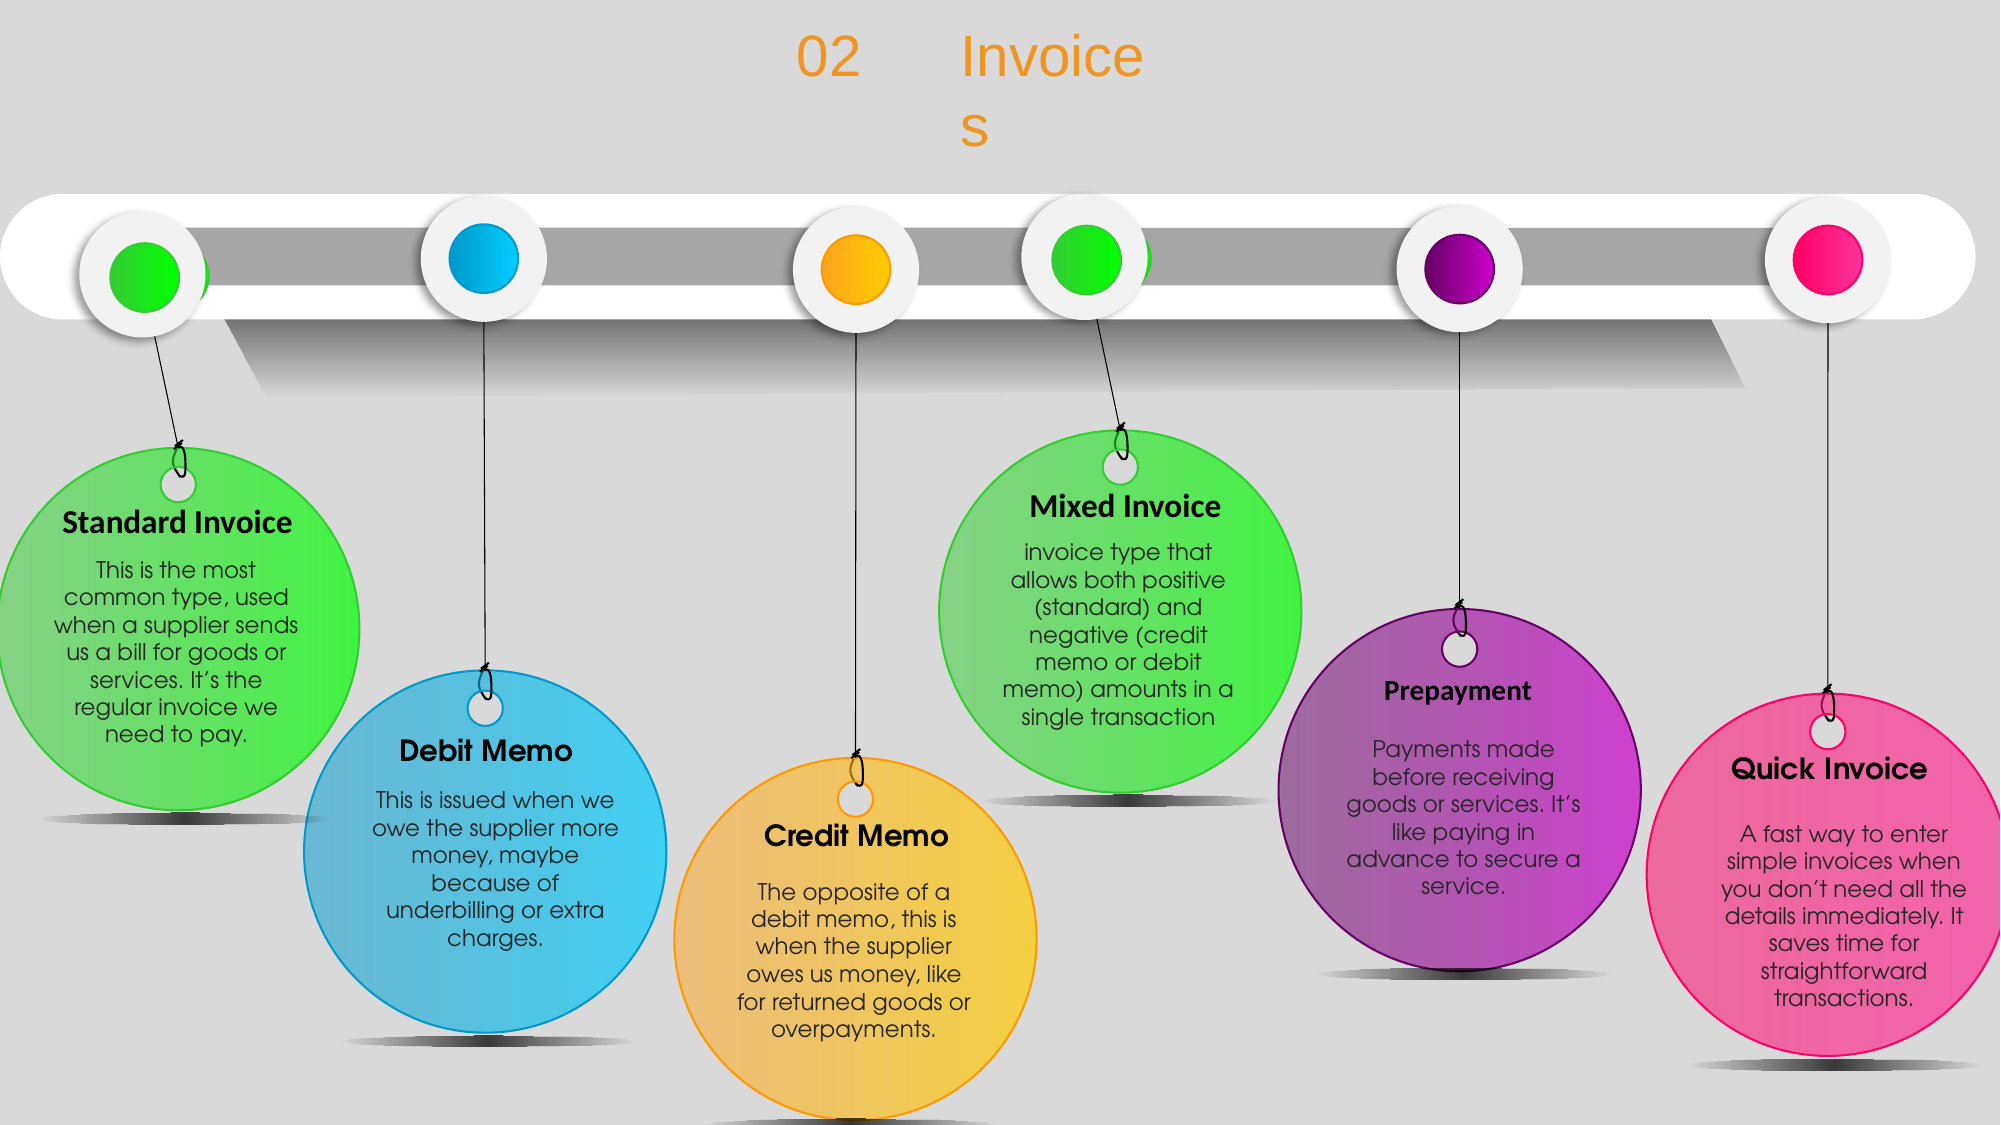

02
Invoices

Mixed Invoice
invoice type that allows both positive (standard) and negative (credit memo or debit memo) amounts in a single transaction

Debit Memo
This is issued when we owe the supplier more money, maybe because of underbilling or extra charges.

Quick Invoice
A fast way to enter simple invoices when you don’t need all the details immediately. It saves time for straightforward transactions.

Prepayment
Payments made before receiving goods or services. It’s like paying in advance to secure a service.

Credit Memo
The opposite of a debit memo, this is when the supplier owes us money, like for returned goods or overpayments.

Standard Invoice
This is the most common type, used when a supplier sends us a bill for goods or services. It’s the regular invoice we need to pay.